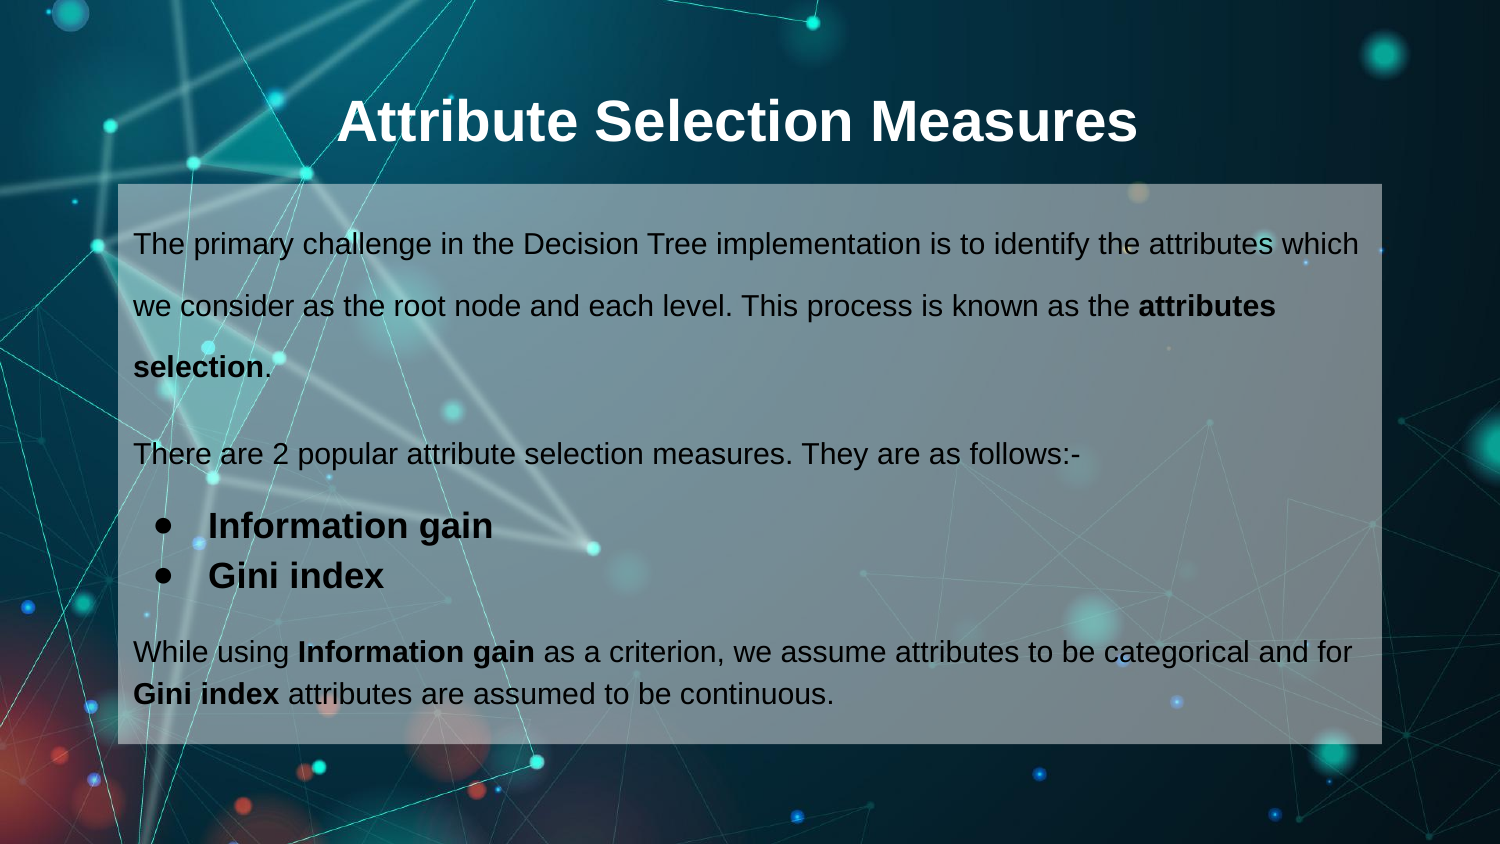

# Attribute Selection Measures

The primary challenge in the Decision Tree implementation is to identify the attributes which we consider as the root node and each level. This process is known as the attributes selection.
There are 2 popular attribute selection measures. They are as follows:-
Information gain
Gini index
While using Information gain as a criterion, we assume attributes to be categorical and for Gini index attributes are assumed to be continuous.